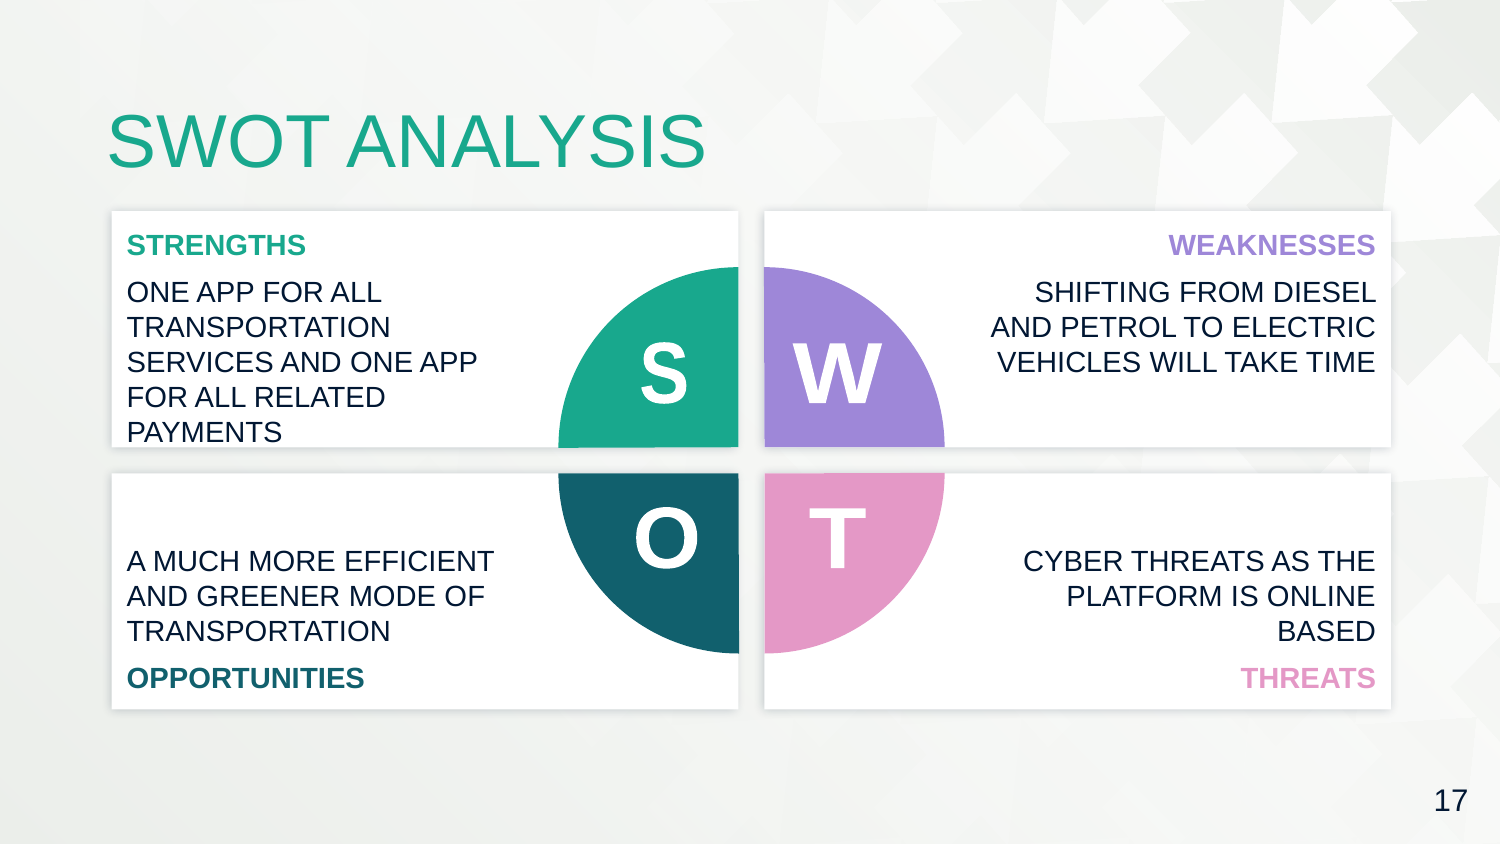

SWOT ANALYSIS
STRENGTHS
ONE APP FOR ALL TRANSPORTATION SERVICES AND ONE APP FOR ALL RELATED PAYMENTS
WEAKNESSES
SHIFTING FROM DIESEL AND PETROL TO ELECTRIC VEHICLES WILL TAKE TIME

S
W

A MUCH MORE EFFICIENT AND GREENER MODE OF TRANSPORTATION
OPPORTUNITIES
CYBER THREATS AS THE PLATFORM IS ONLINE BASED
THREATS
O
T
17